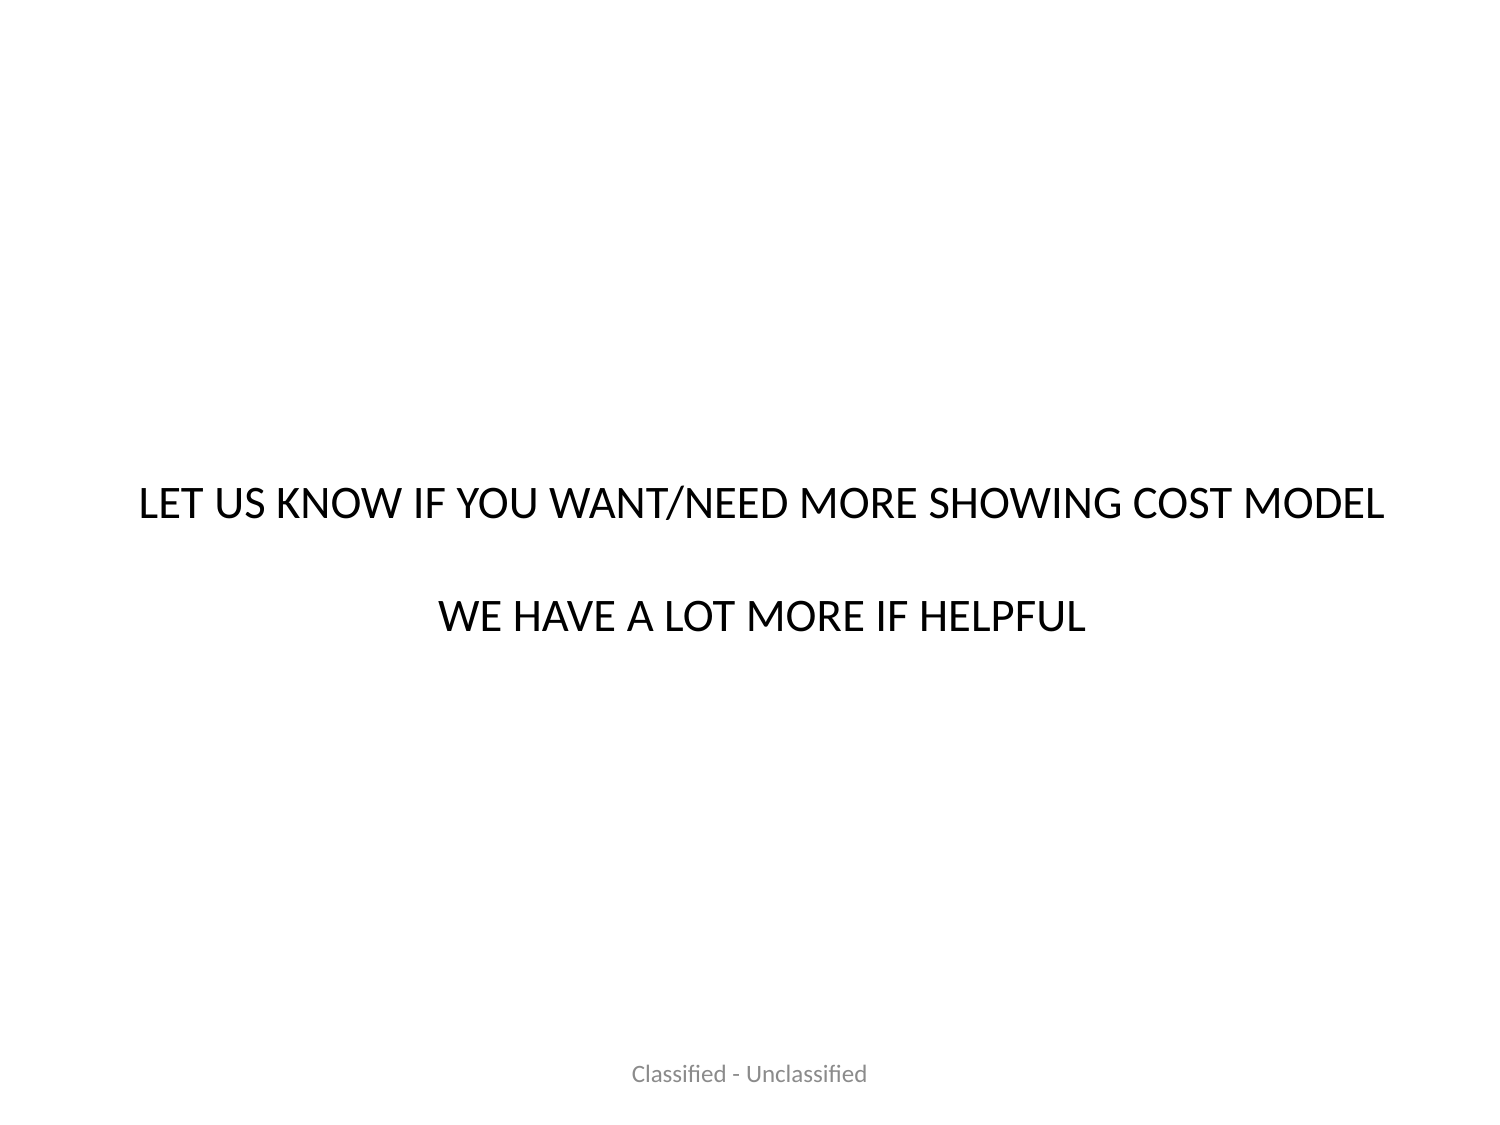

# LET US KNOW IF YOU WANT/NEED MORE SHOWING COST MODEL WE HAVE A LOT MORE IF HELPFUL
Classified - Unclassified